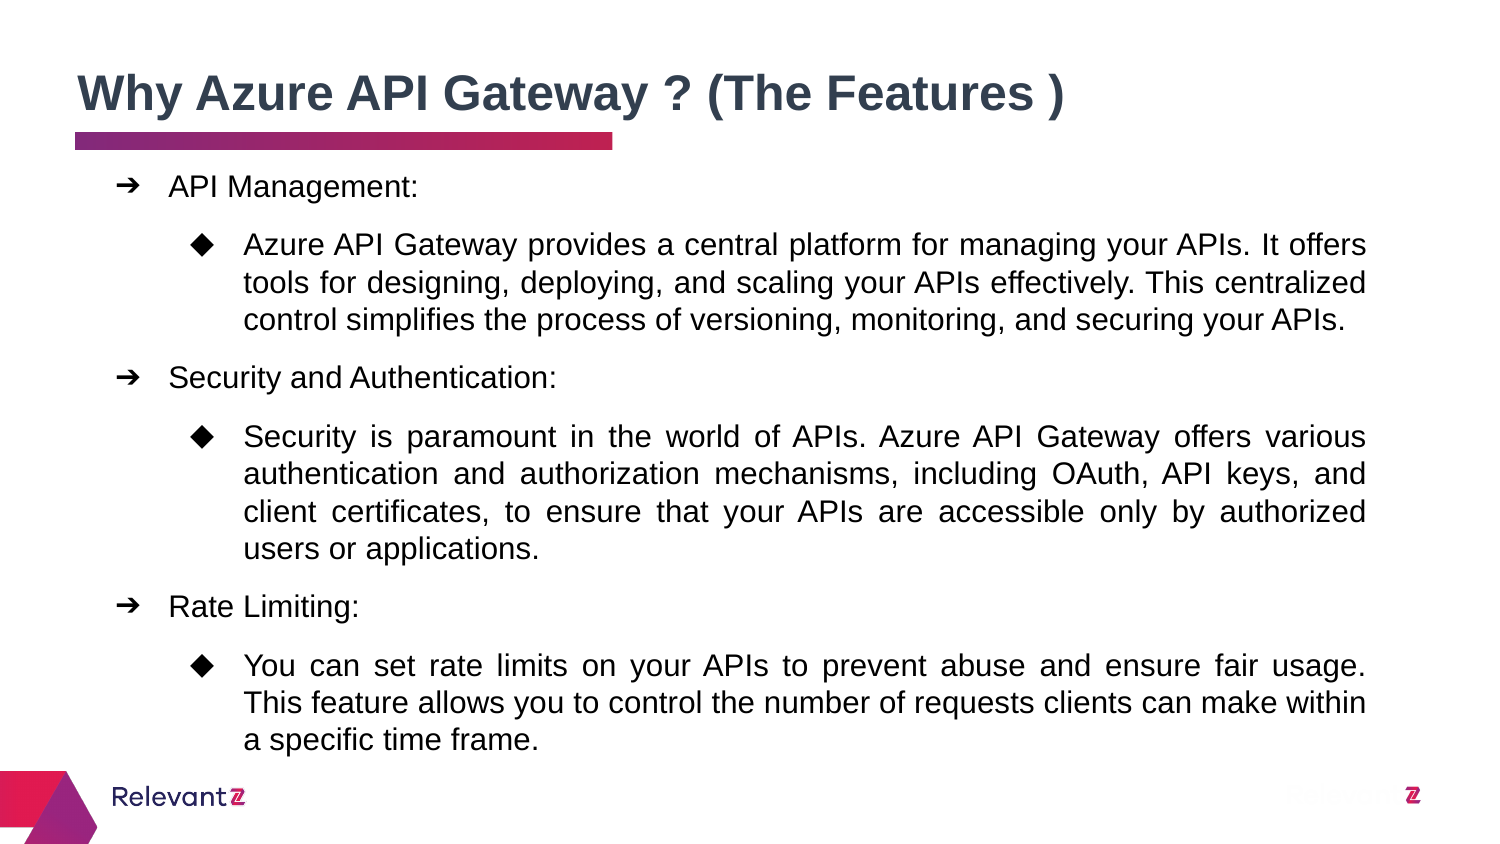

Why Azure API Gateway ? (The Features )
# API Management:
Azure API Gateway provides a central platform for managing your APIs. It offers tools for designing, deploying, and scaling your APIs effectively. This centralized control simplifies the process of versioning, monitoring, and securing your APIs.
Security and Authentication:
Security is paramount in the world of APIs. Azure API Gateway offers various authentication and authorization mechanisms, including OAuth, API keys, and client certificates, to ensure that your APIs are accessible only by authorized users or applications.
Rate Limiting:
You can set rate limits on your APIs to prevent abuse and ensure fair usage. This feature allows you to control the number of requests clients can make within a specific time frame.